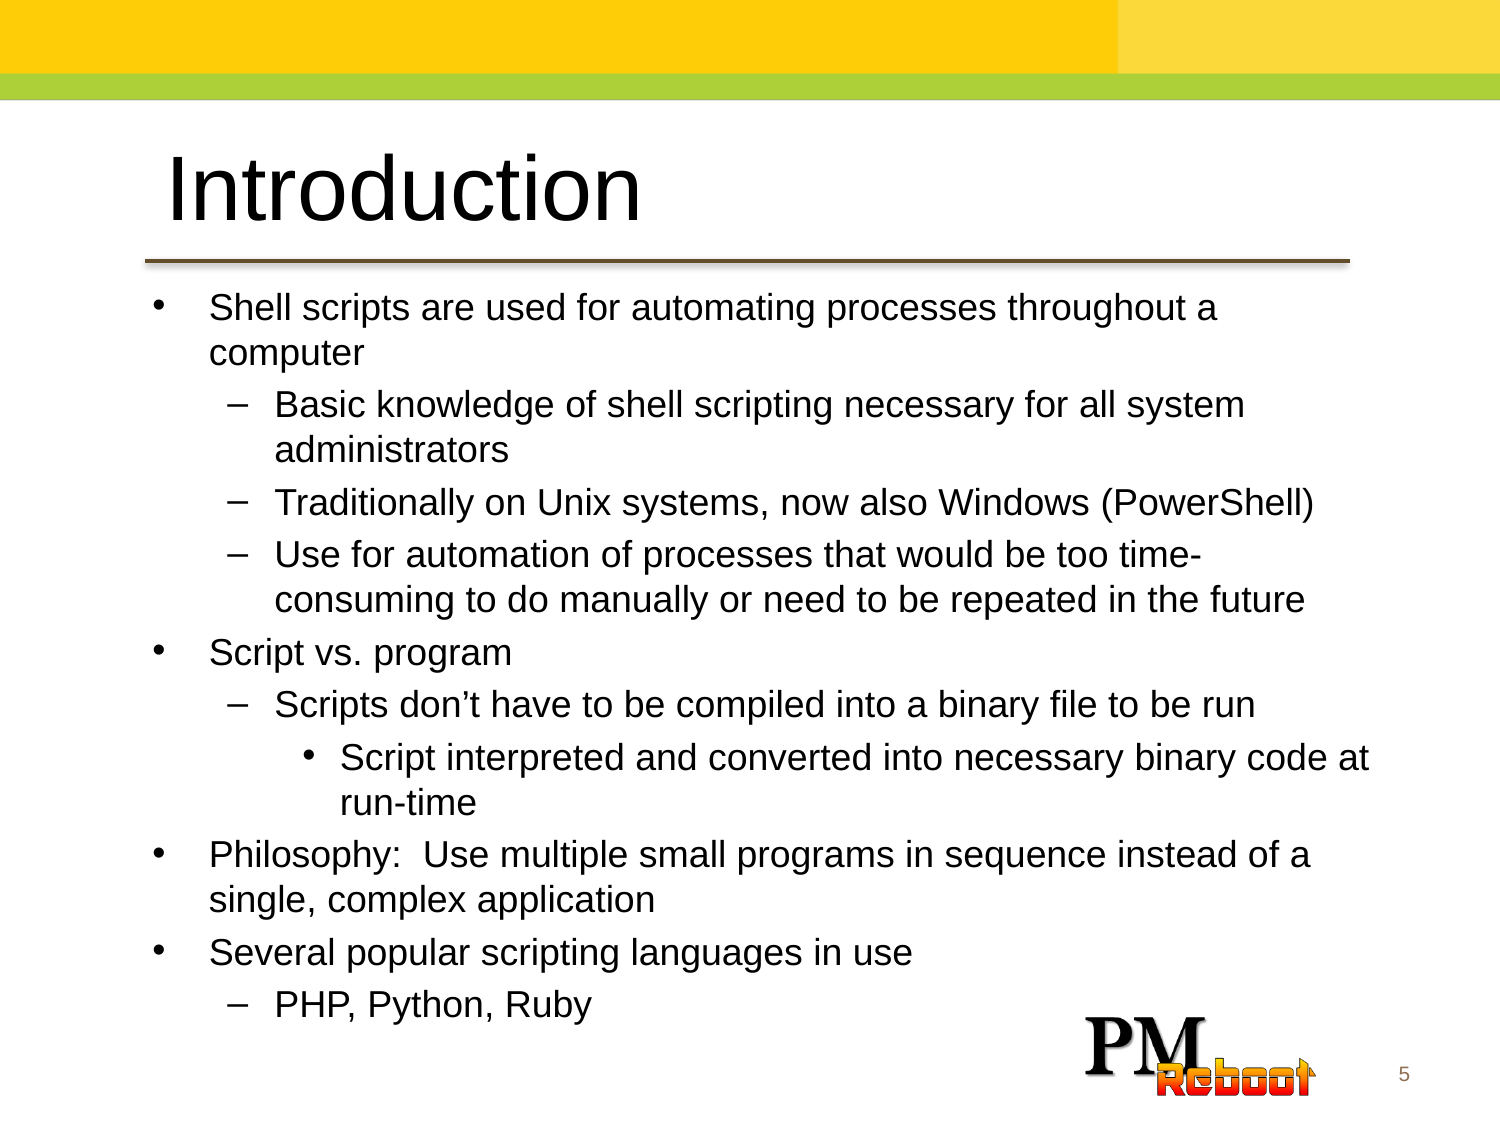

Introduction
Shell scripts are used for automating processes throughout a computer
Basic knowledge of shell scripting necessary for all system administrators
Traditionally on Unix systems, now also Windows (PowerShell)
Use for automation of processes that would be too time-consuming to do manually or need to be repeated in the future
Script vs. program
Scripts don’t have to be compiled into a binary file to be run
Script interpreted and converted into necessary binary code at run-time
Philosophy:  Use multiple small programs in sequence instead of a single, complex application
Several popular scripting languages in use
PHP, Python, Ruby
5